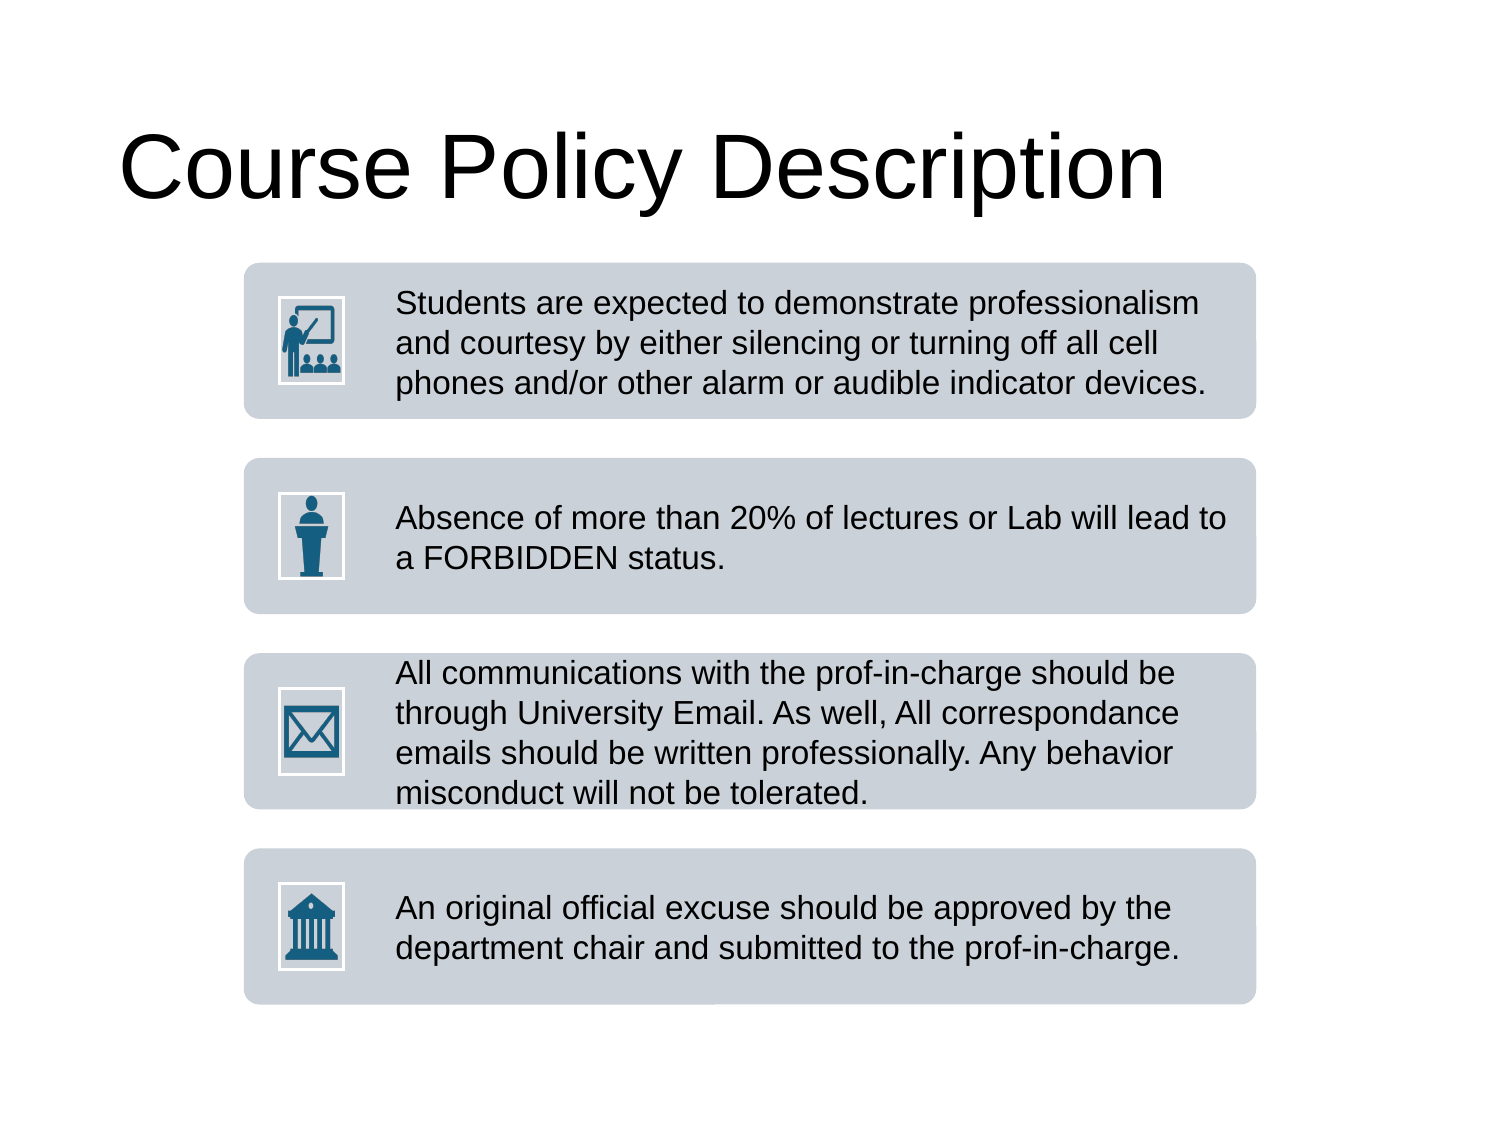

# Course Policy Description

Students are expected to demonstrate professionalism and courtesy by either silencing or turning off all cell phones and/or other alarm or audible indicator devices.

Absence of more than 20% of lectures or Lab will lead to a FORBIDDEN status.

All communications with the prof-in-charge should be through University Email. As well, All correspondance emails should be written professionally. Any behavior misconduct will not be tolerated.

An original official excuse should be approved by the department chair and submitted to the prof-in-charge.